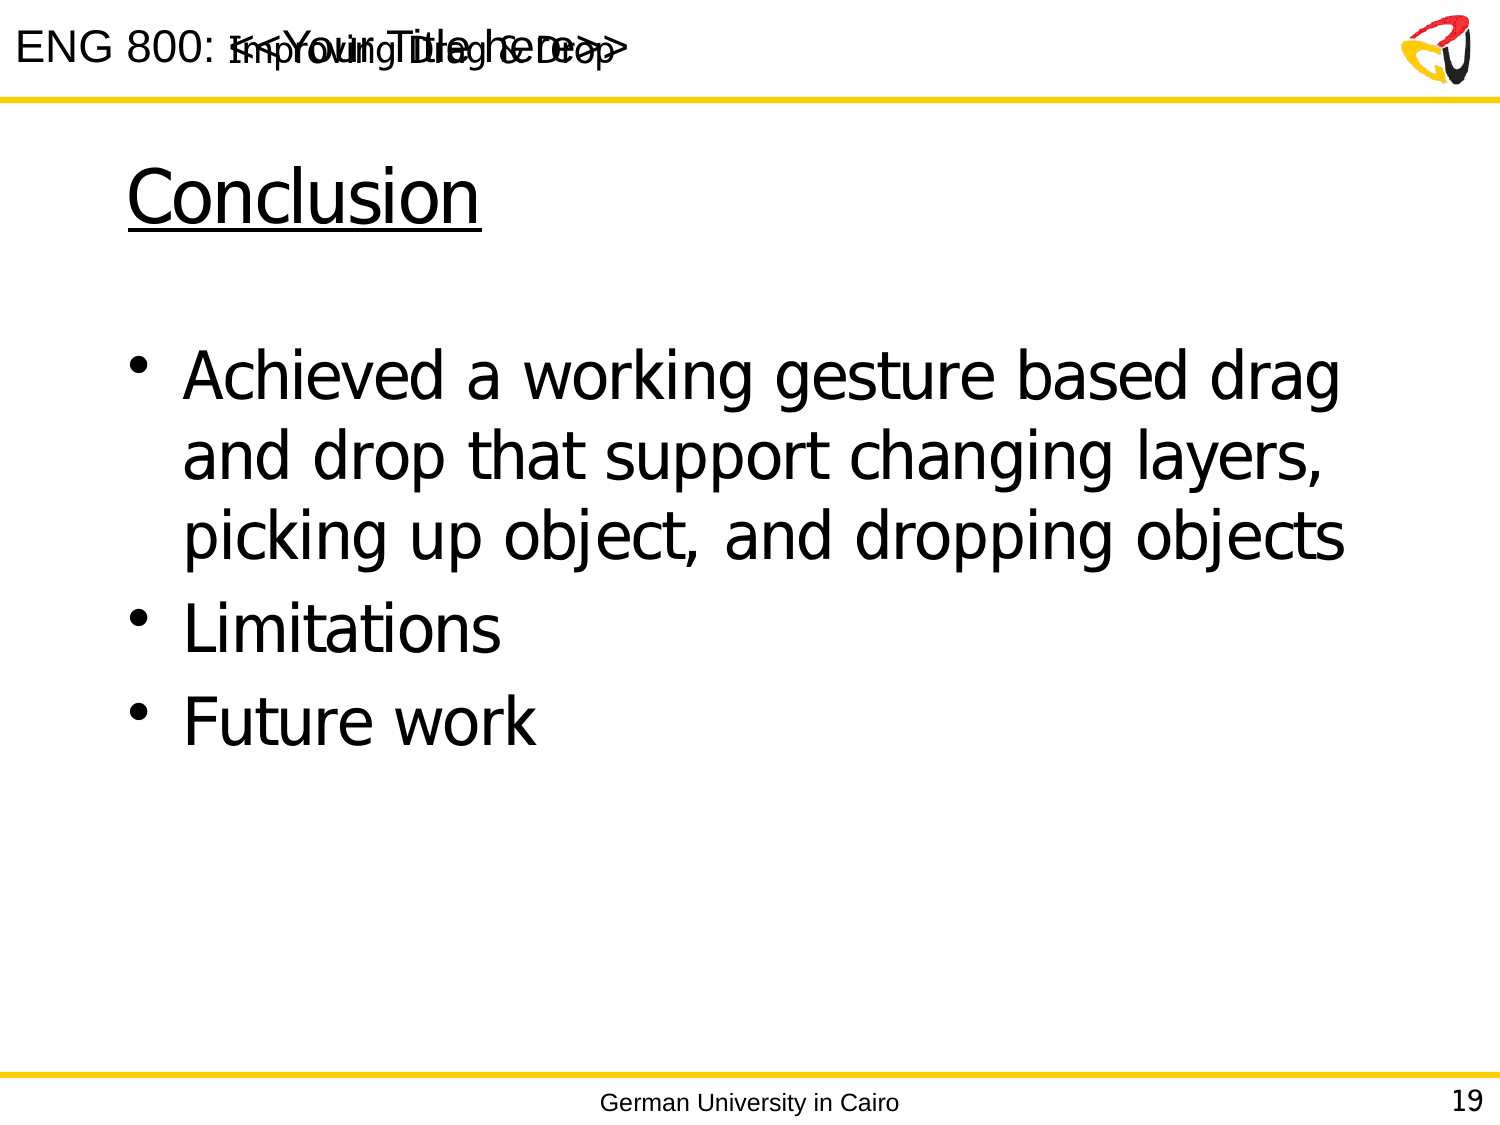

Improving Drag & Drop
# Conclusion
Achieved a working gesture based drag and drop that support changing layers, picking up object, and dropping objects
Limitations
Future work
19